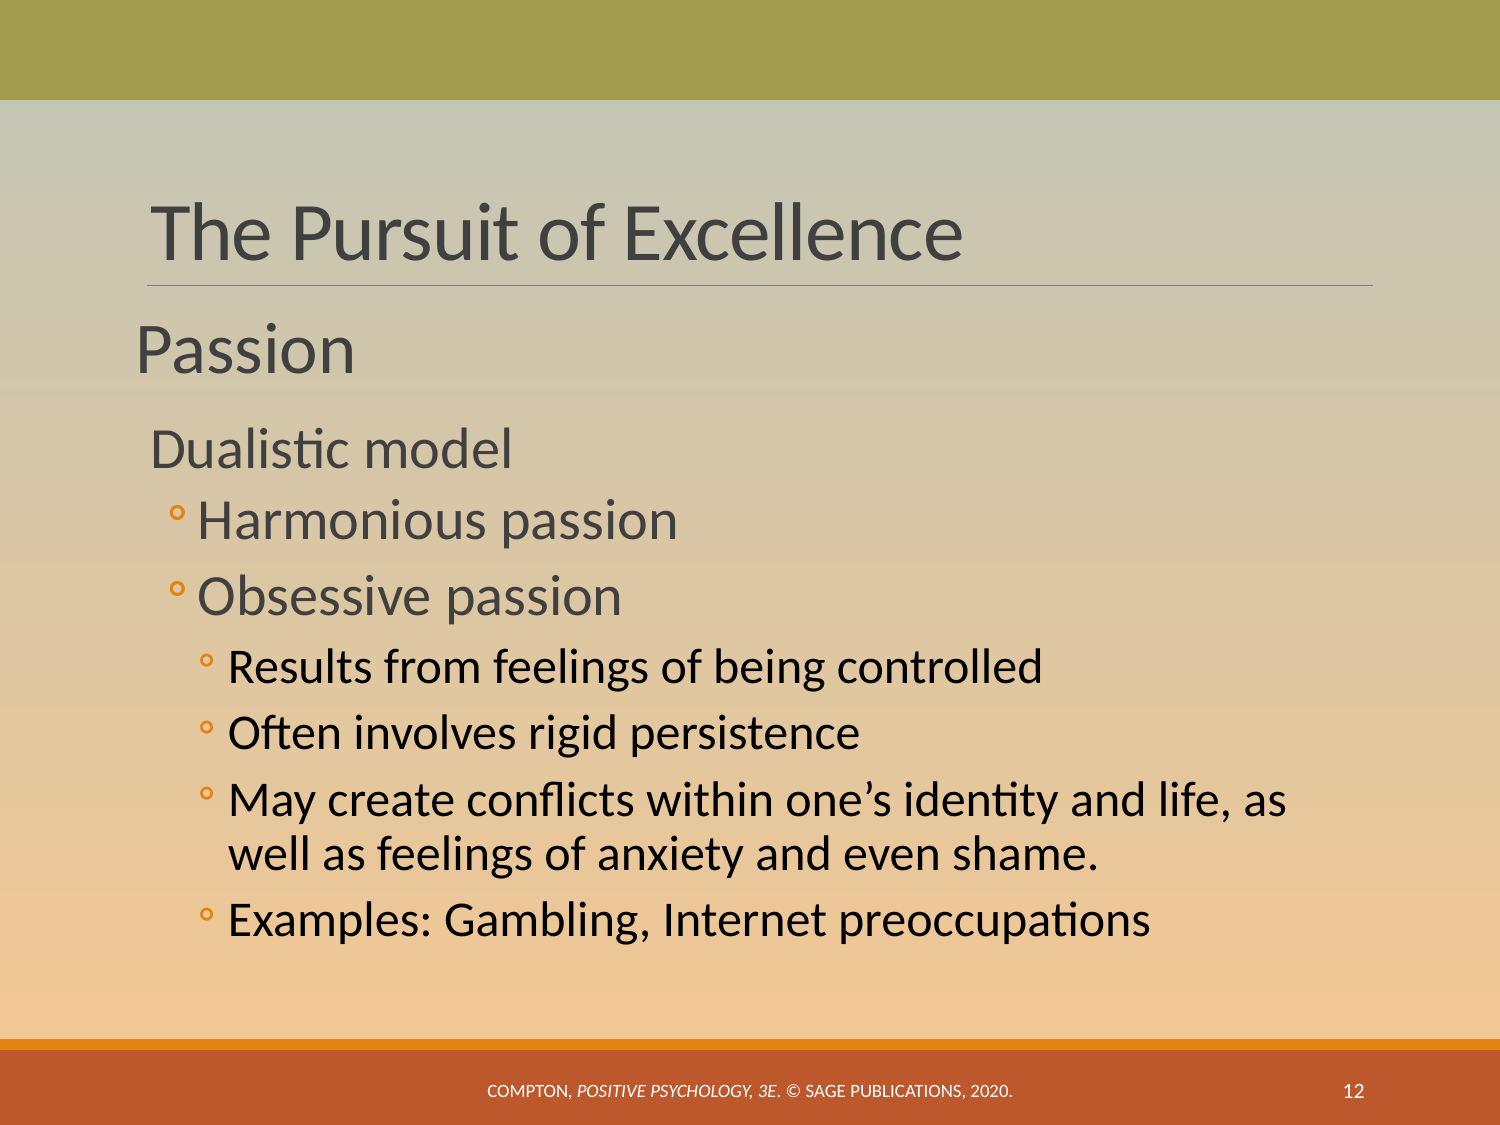

# The Pursuit of Excellence
Passion
Dualistic model
Harmonious passion
Obsessive passion
Results from feelings of being controlled
Often involves rigid persistence
May create conflicts within one’s identity and life, as well as feelings of anxiety and even shame.
Examples: Gambling, Internet preoccupations

Compton, Positive Psychology, 3e. © SAGE Publications, 2020.
12